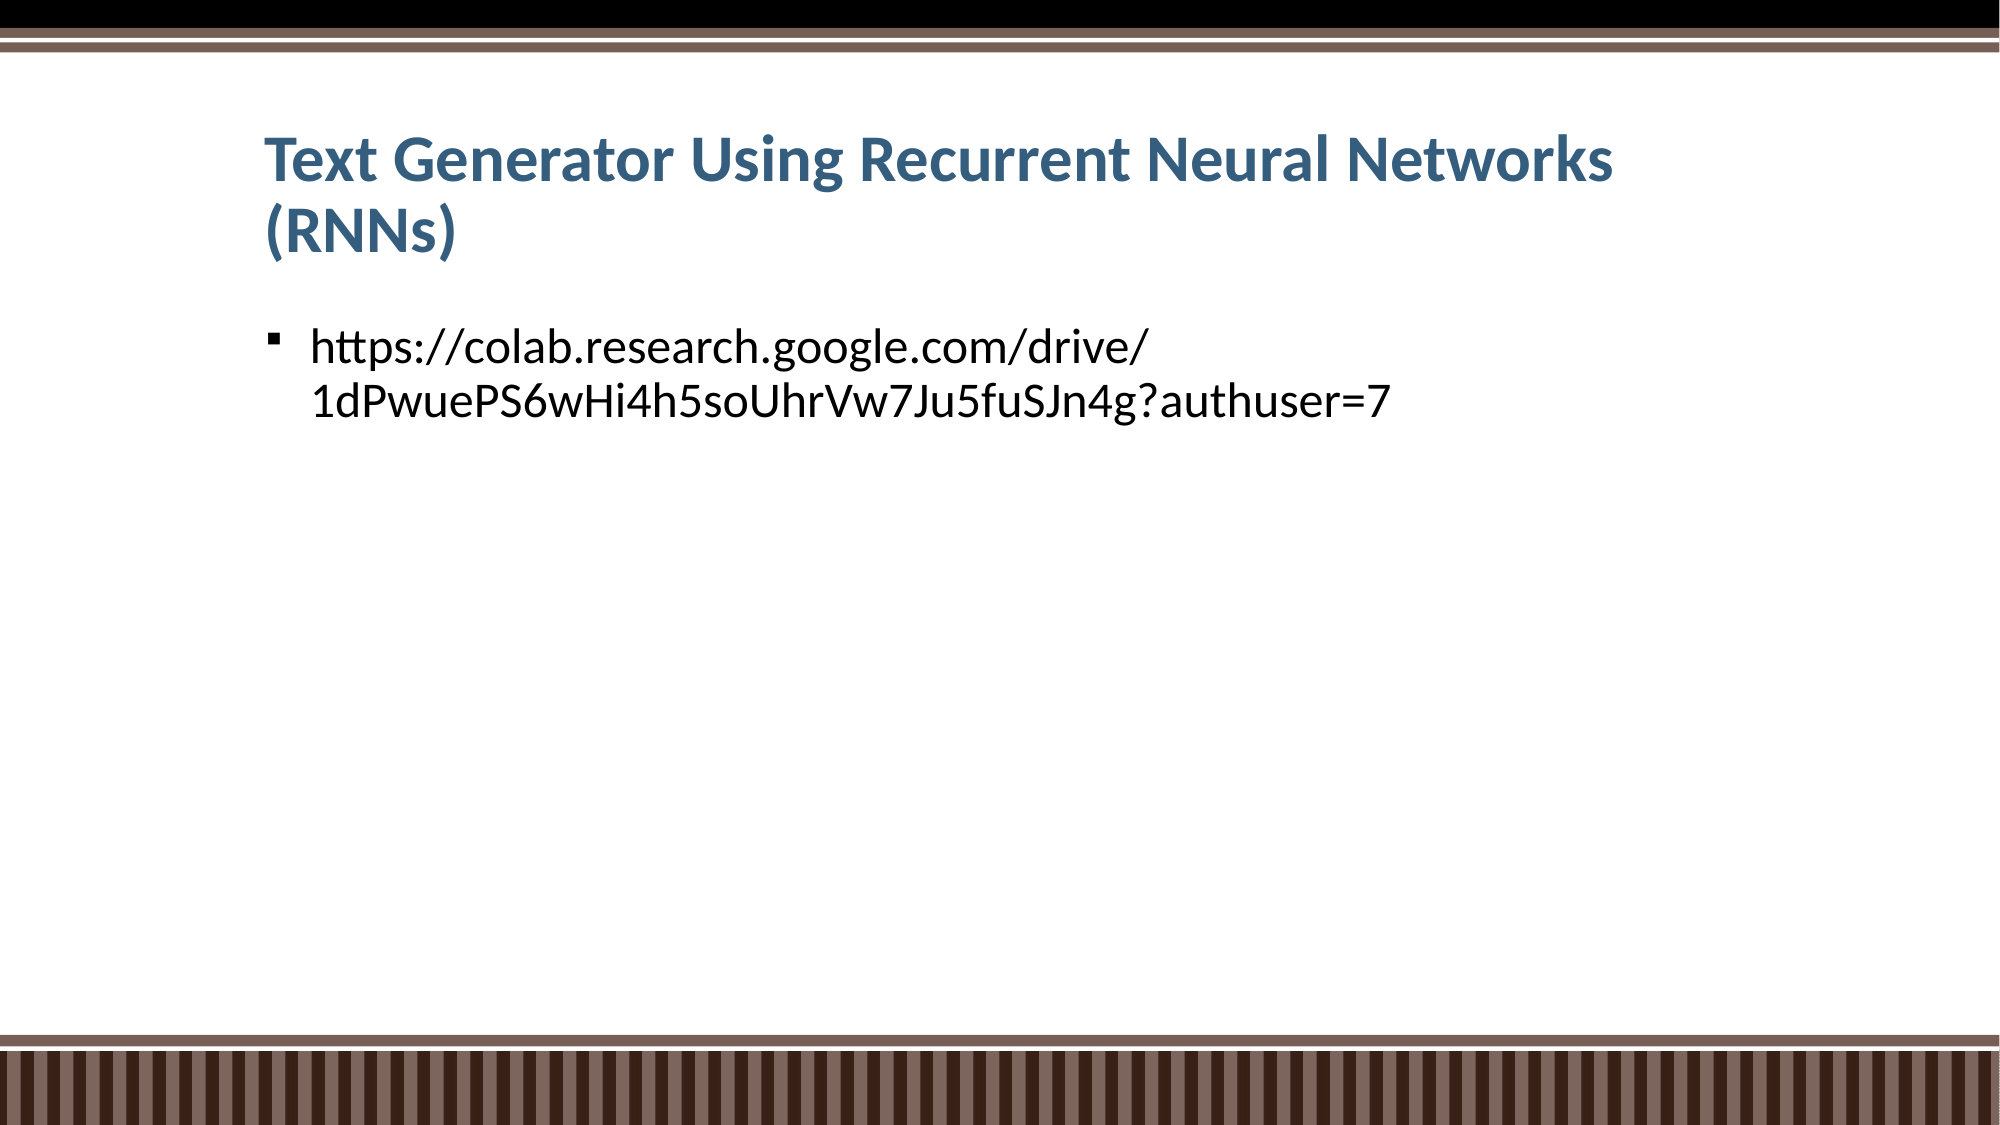

# Text Generator Using Recurrent Neural Networks (RNNs)
https://colab.research.google.com/drive/1dPwuePS6wHi4h5soUhrVw7Ju5fuSJn4g?authuser=7